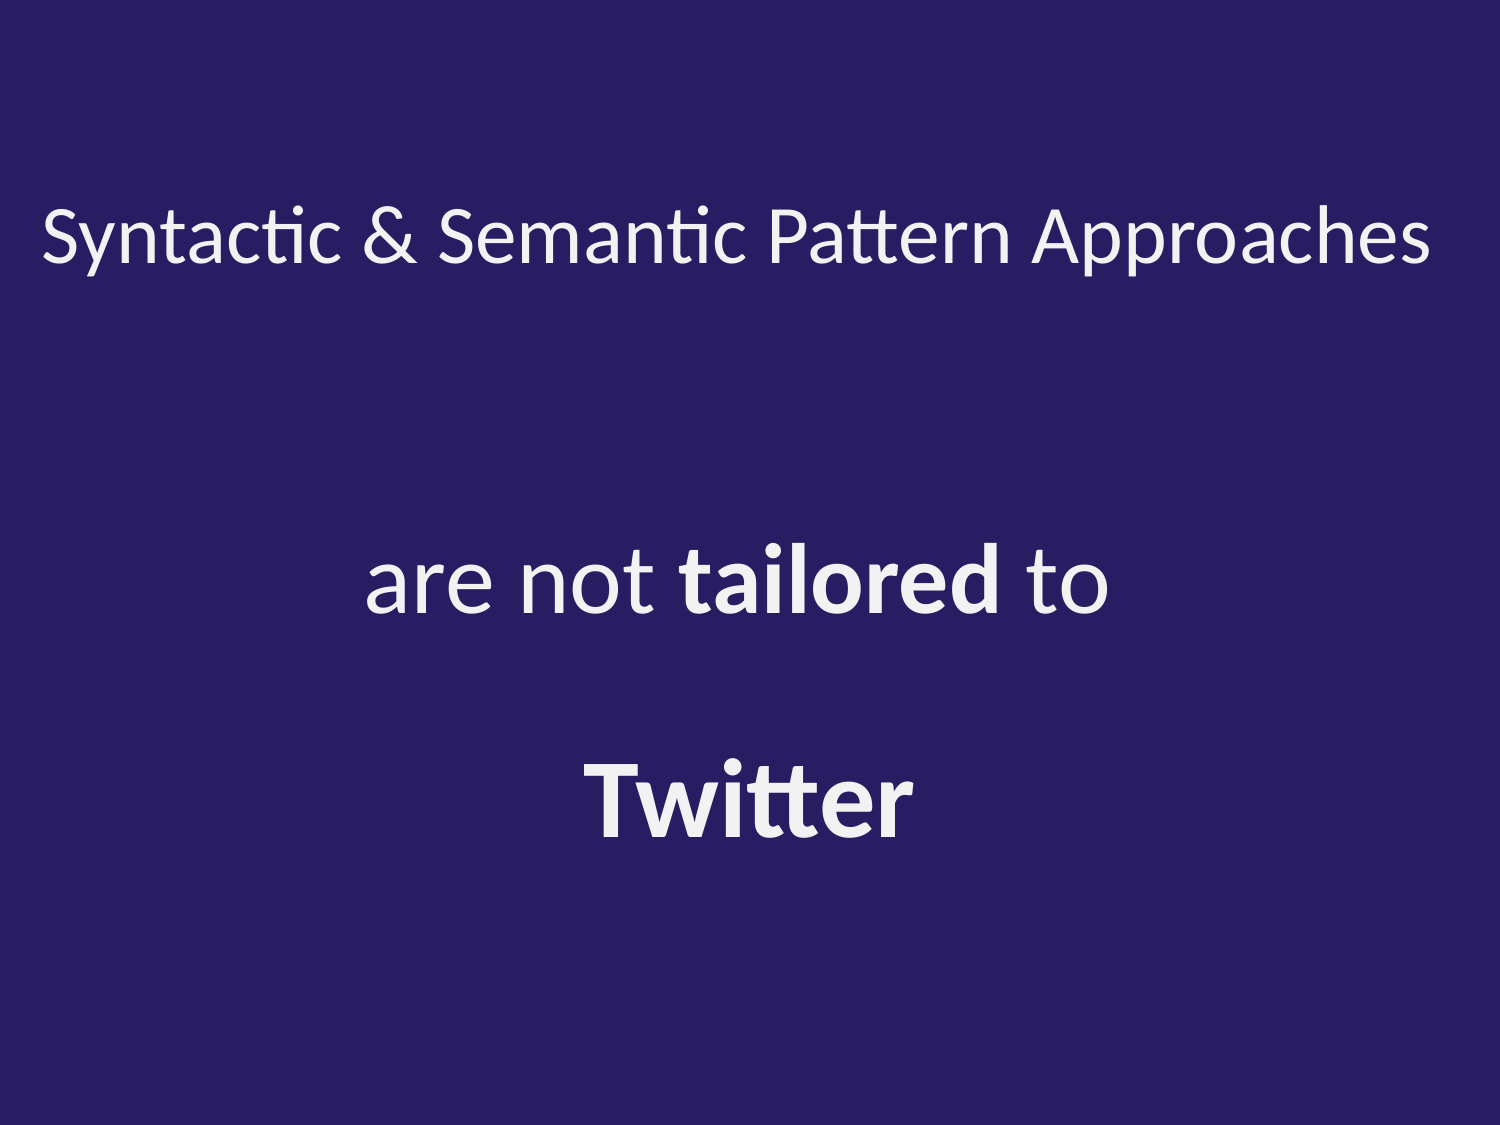

Syntactic & Semantic Pattern Approaches
are not tailored to

Twitter